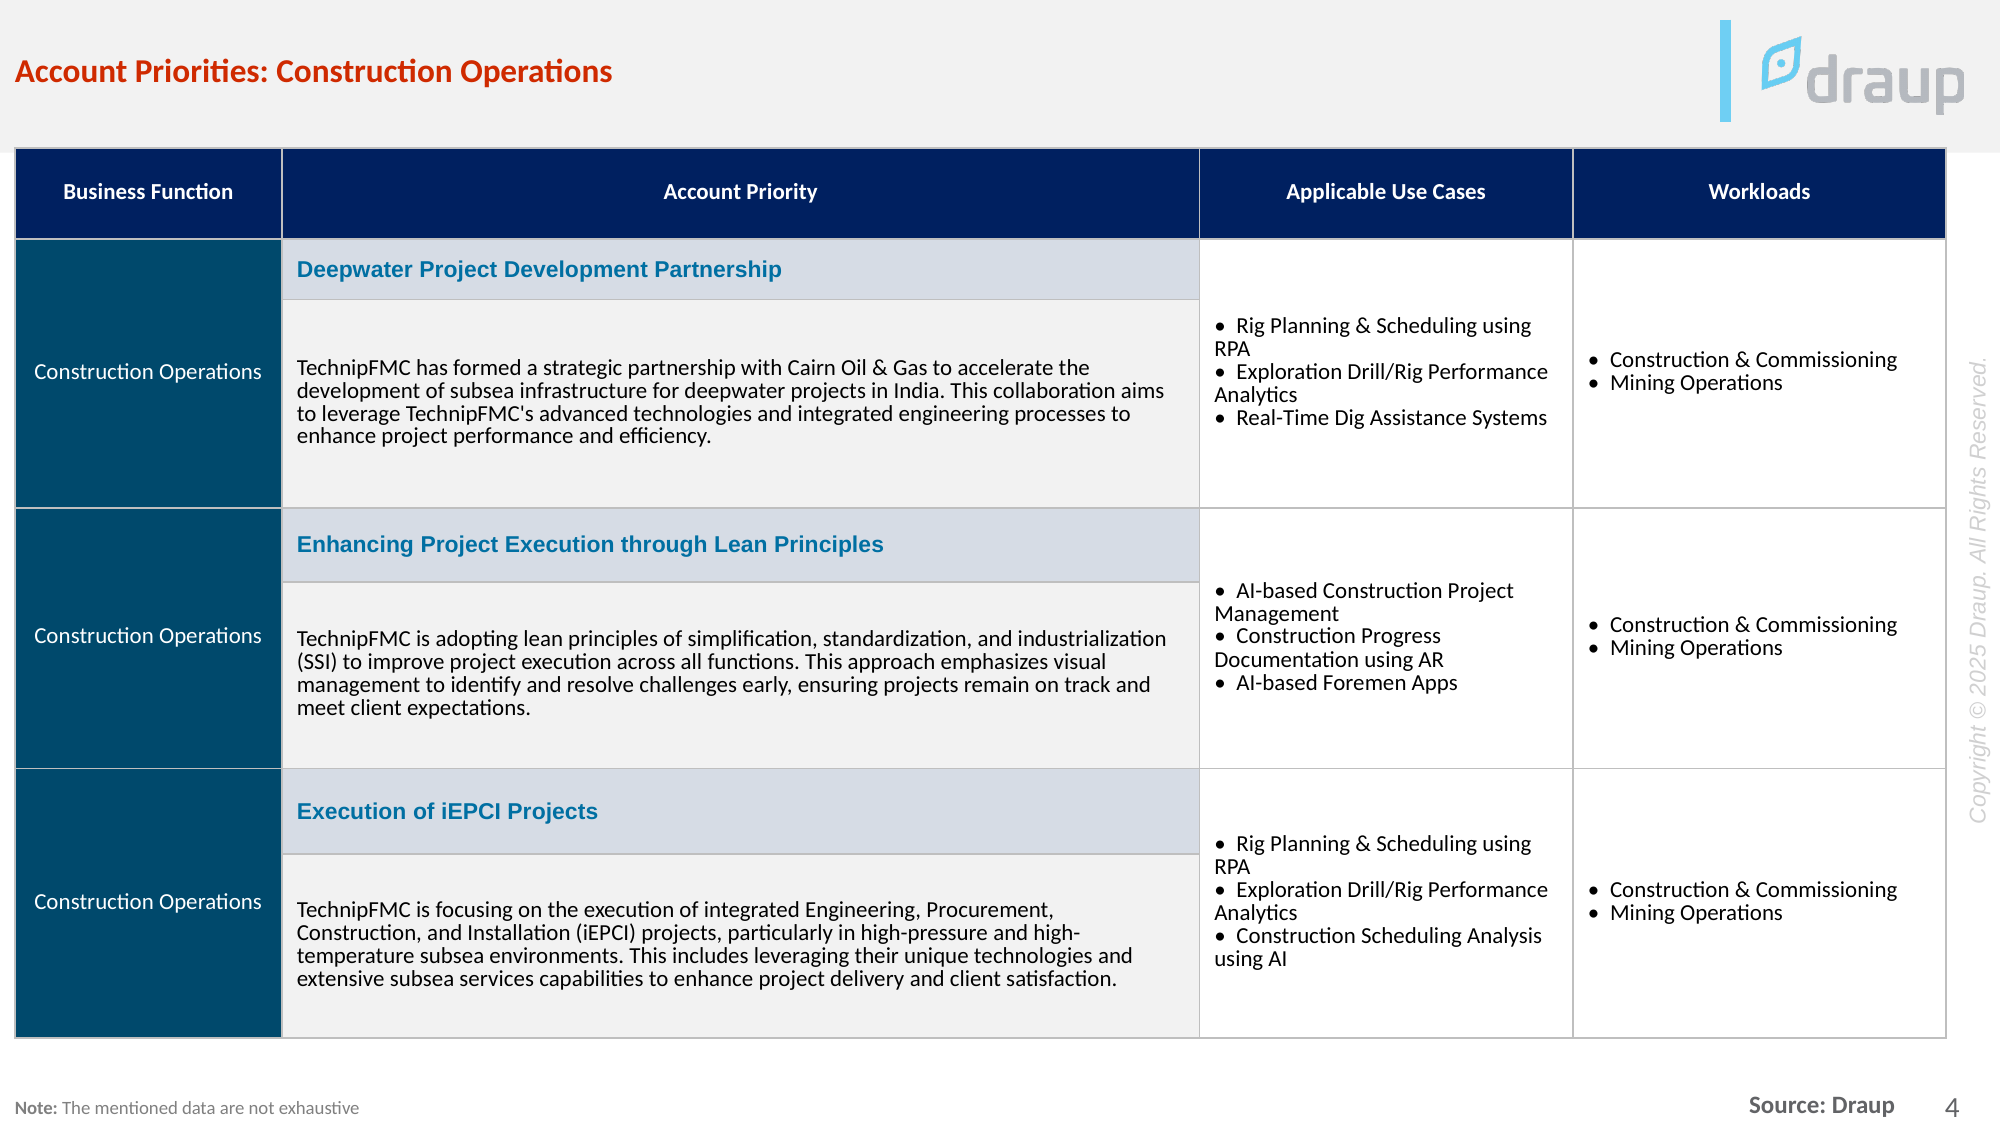

Account Priorities: Construction Operations
| Business Function | Account Priority | Applicable Use Cases | Workloads |
| --- | --- | --- | --- |
| Construction Operations | Deepwater Project Development Partnership | • Rig Planning & Scheduling using RPA • Exploration Drill/Rig Performance Analytics • Real-Time Dig Assistance Systems | • Construction & Commissioning • Mining Operations |
|  | TechnipFMC has formed a strategic partnership with Cairn Oil & Gas to accelerate the development of subsea infrastructure for deepwater projects in India. This collaboration aims to leverage TechnipFMC's advanced technologies and integrated engineering processes to enhance project performance and efficiency. |  |  |
| Construction Operations | Enhancing Project Execution through Lean Principles | • AI-based Construction Project Management • Construction Progress Documentation using AR • AI-based Foremen Apps | • Construction & Commissioning • Mining Operations |
|  | TechnipFMC is adopting lean principles of simplification, standardization, and industrialization (SSI) to improve project execution across all functions. This approach emphasizes visual management to identify and resolve challenges early, ensuring projects remain on track and meet client expectations. |  |  |
| Construction Operations | Execution of iEPCI Projects | • Rig Planning & Scheduling using RPA • Exploration Drill/Rig Performance Analytics • Construction Scheduling Analysis using AI | • Construction & Commissioning • Mining Operations |
|  | TechnipFMC is focusing on the execution of integrated Engineering, Procurement, Construction, and Installation (iEPCI) projects, particularly in high-pressure and high-temperature subsea environments. This includes leveraging their unique technologies and extensive subsea services capabilities to enhance project delivery and client satisfaction. |  |  |
Note: The mentioned data are not exhaustive